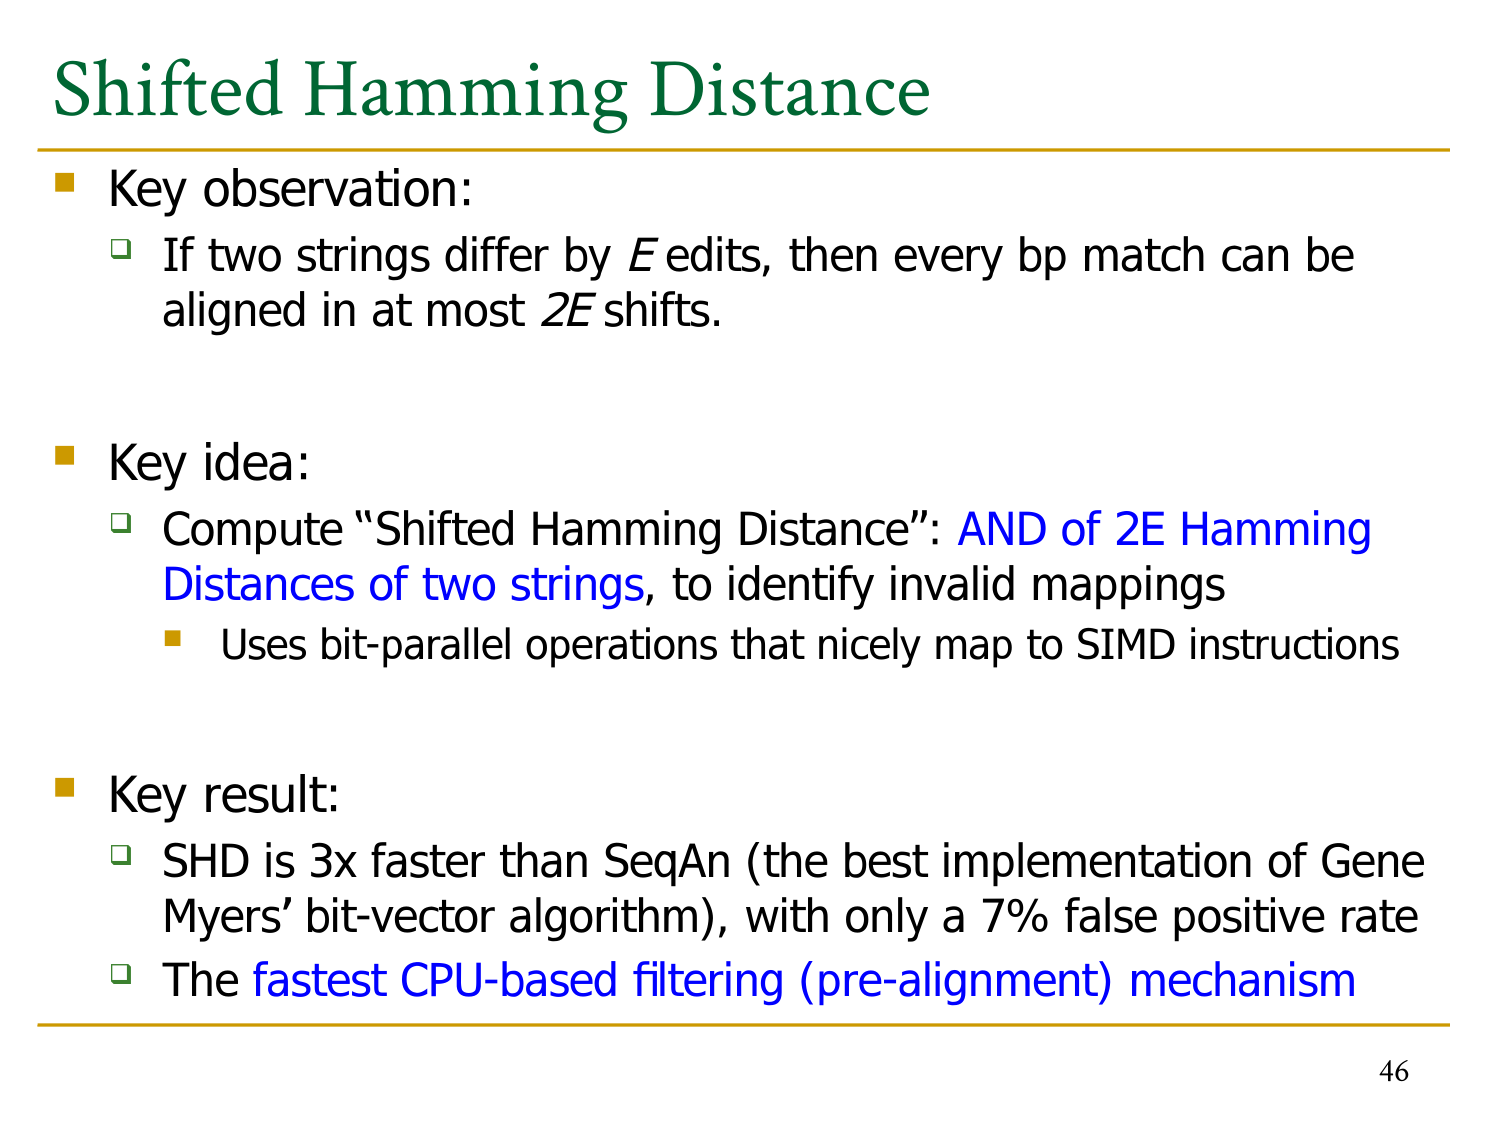

# Shifted Hamming Distance
Key observation:
If two strings differ by E edits, then every bp match can be aligned in at most 2E shifts.

Key idea:
Compute “Shifted Hamming Distance”: AND of 2E Hamming Distances of two strings, to identify invalid mappings
Uses bit-parallel operations that nicely map to SIMD instructions

Key result:
SHD is 3x faster than SeqAn (the best implementation of Gene Myers’ bit-vector algorithm), with only a 7% false positive rate
The fastest CPU-based filtering (pre-alignment) mechanism

46